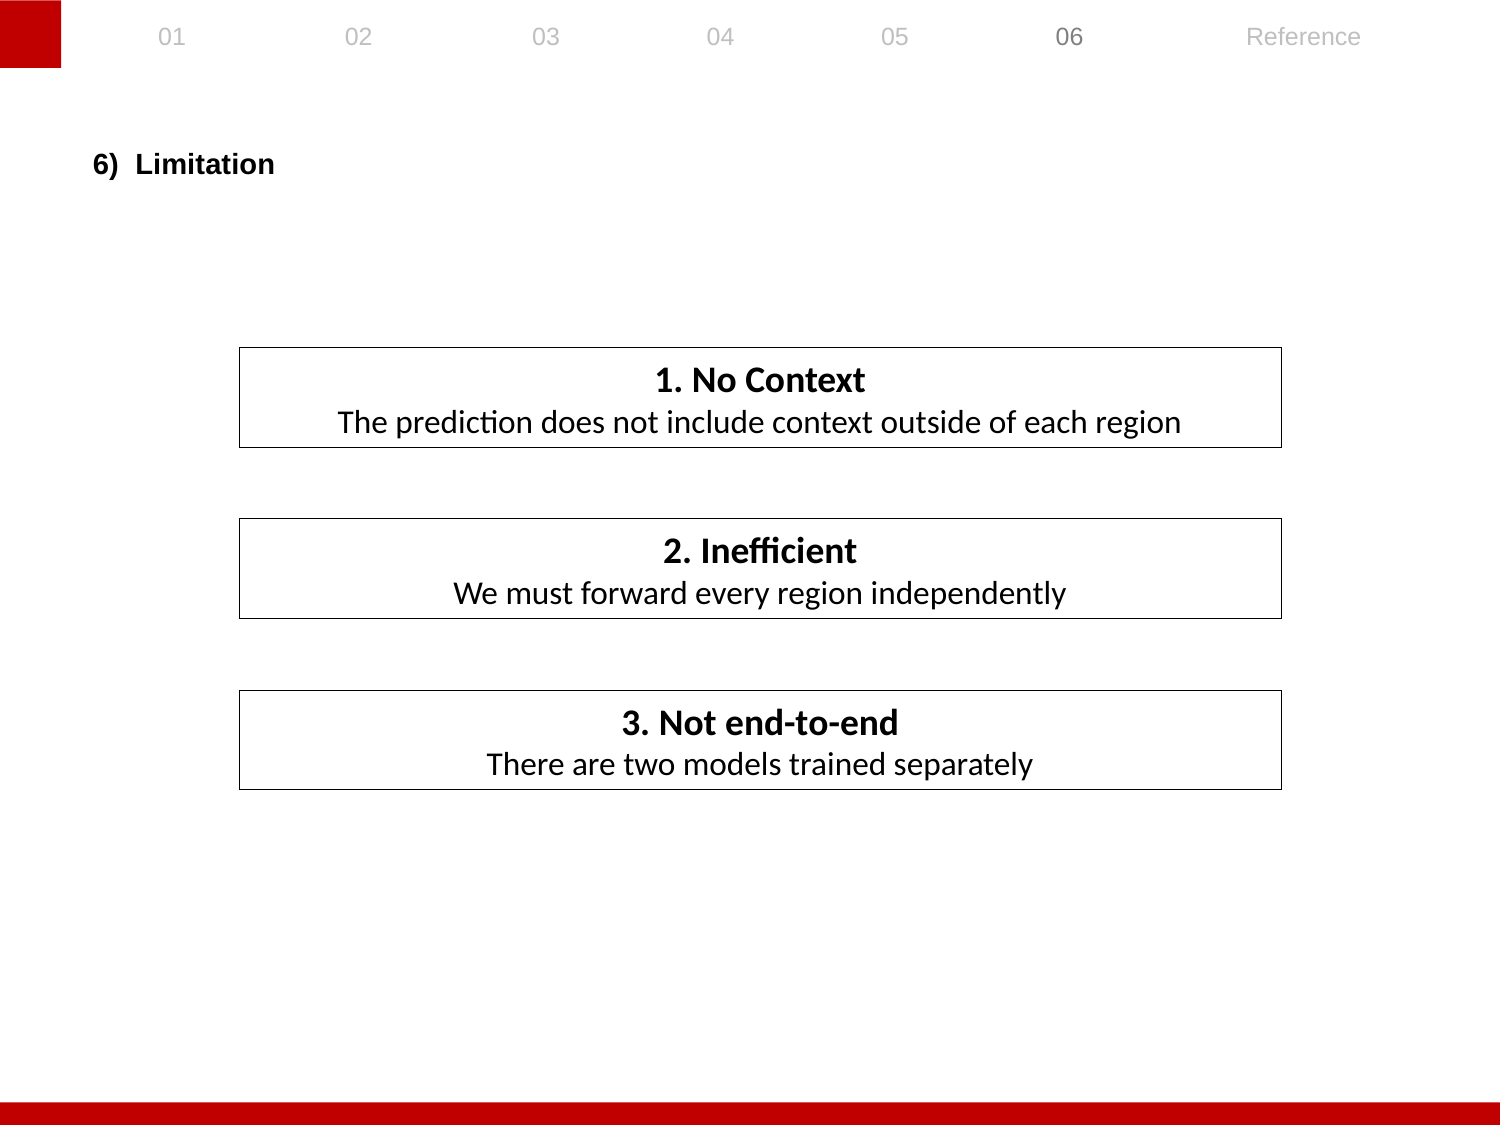

01
02
03
04
05
06
Reference
6)  Limitation
1. No Context
The prediction does not include context outside of each region
2. Inefficient
We must forward every region independently
3. Not end-to-end
There are two models trained separately